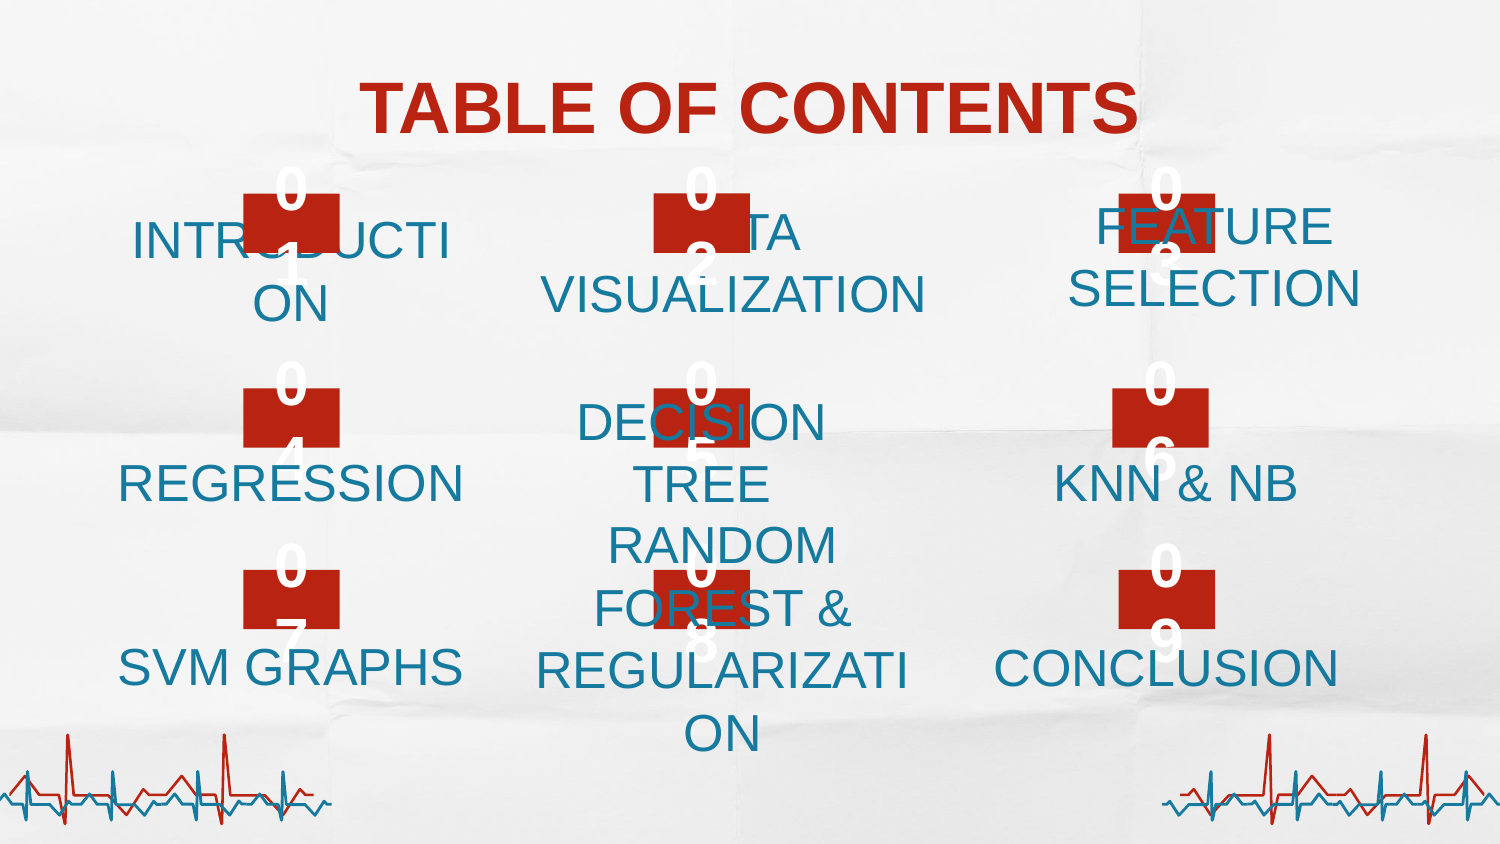

# TABLE OF CONTENTS
02
03
01
FEATURE SELECTION
DATA VISUALIZATION
INTRODUCTION
04
05
06
REGRESSION
KNN & NB
DECISION TREE
07
08
09
SVM GRAPHS
CONCLUSION
RANDOM FOREST & REGULARIZATION